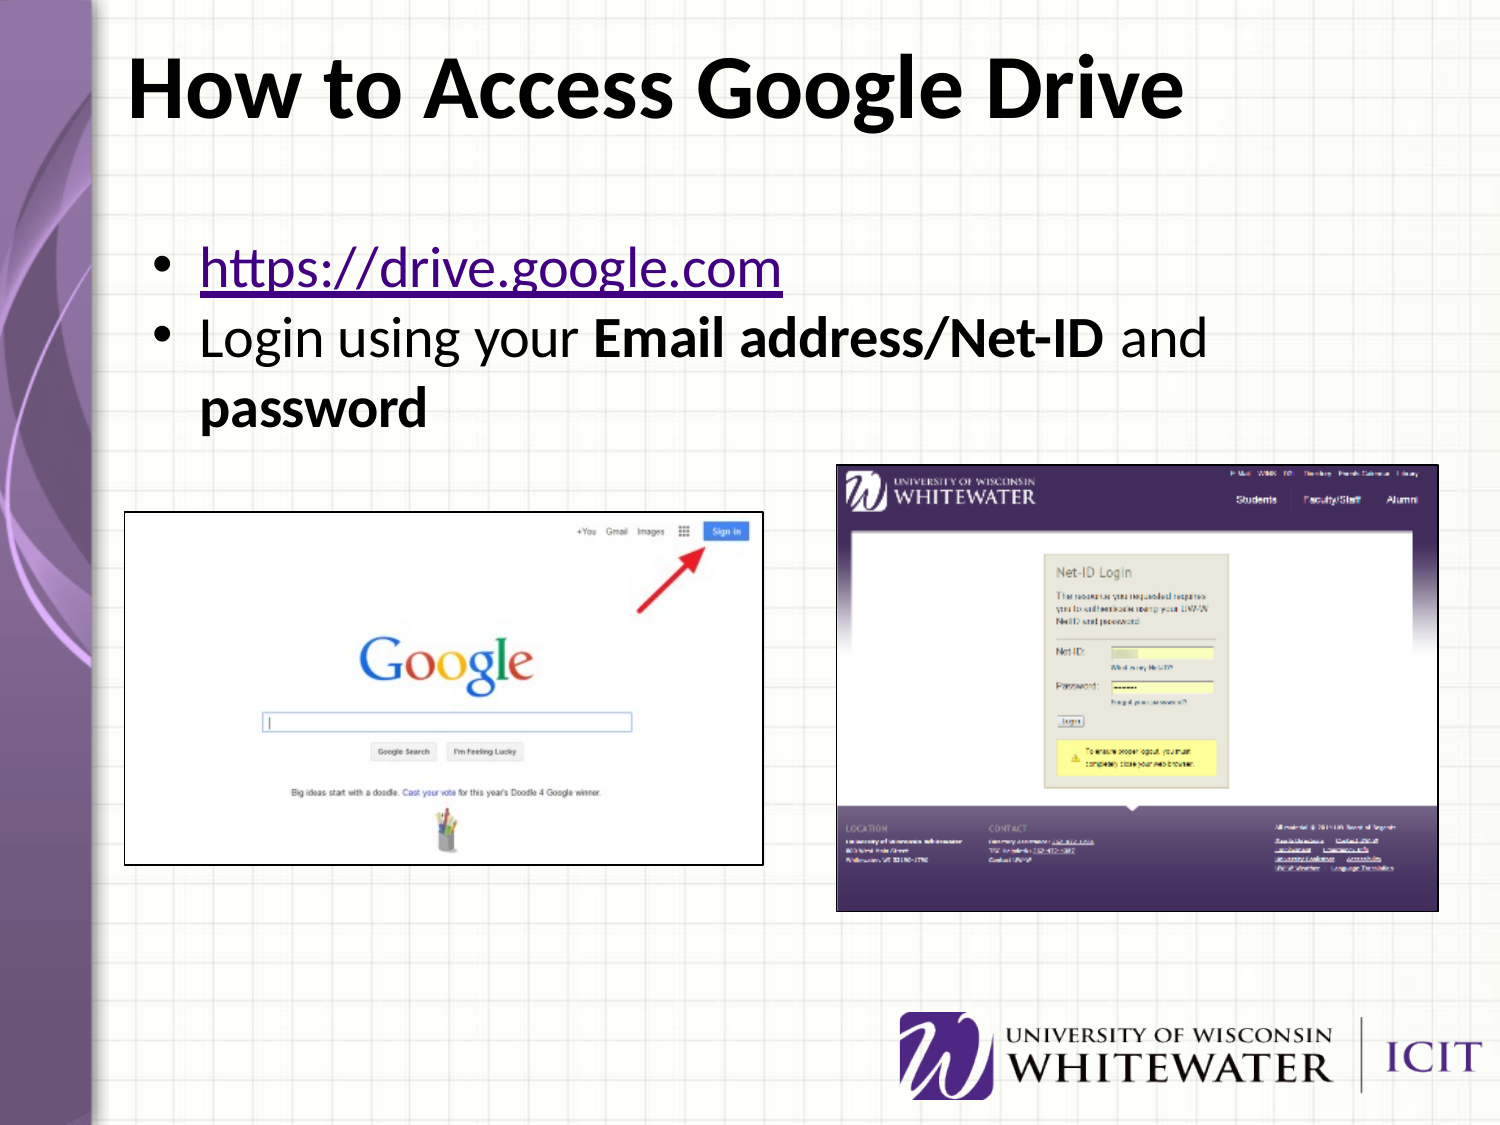

# How to Access Google Drive
https://drive.google.com
Login using your Email address/Net-ID and
password